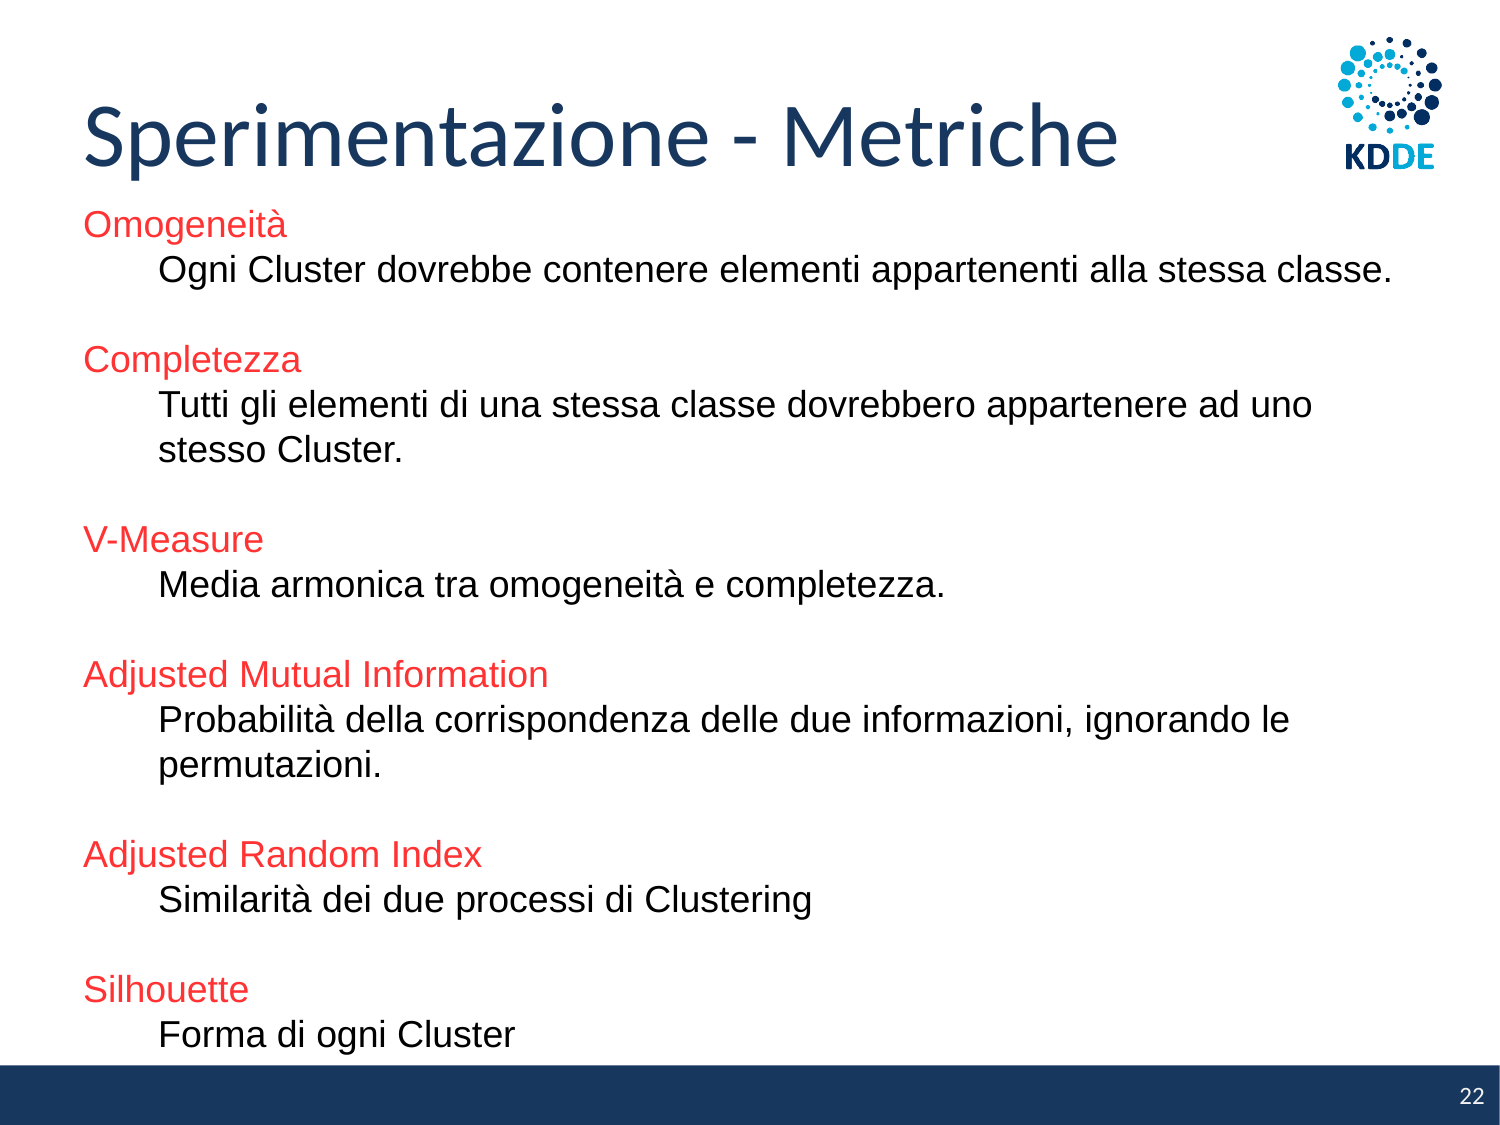

Sperimentazione - Metriche
Omogeneità
Ogni Cluster dovrebbe contenere elementi appartenenti alla stessa classe.

Completezza
Tutti gli elementi di una stessa classe dovrebbero appartenere ad uno stesso Cluster.

V-Measure
Media armonica tra omogeneità e completezza.

Adjusted Mutual Information
Probabilità della corrispondenza delle due informazioni, ignorando le permutazioni.

Adjusted Random Index
Similarità dei due processi di Clustering

Silhouette
Forma di ogni Cluster

22